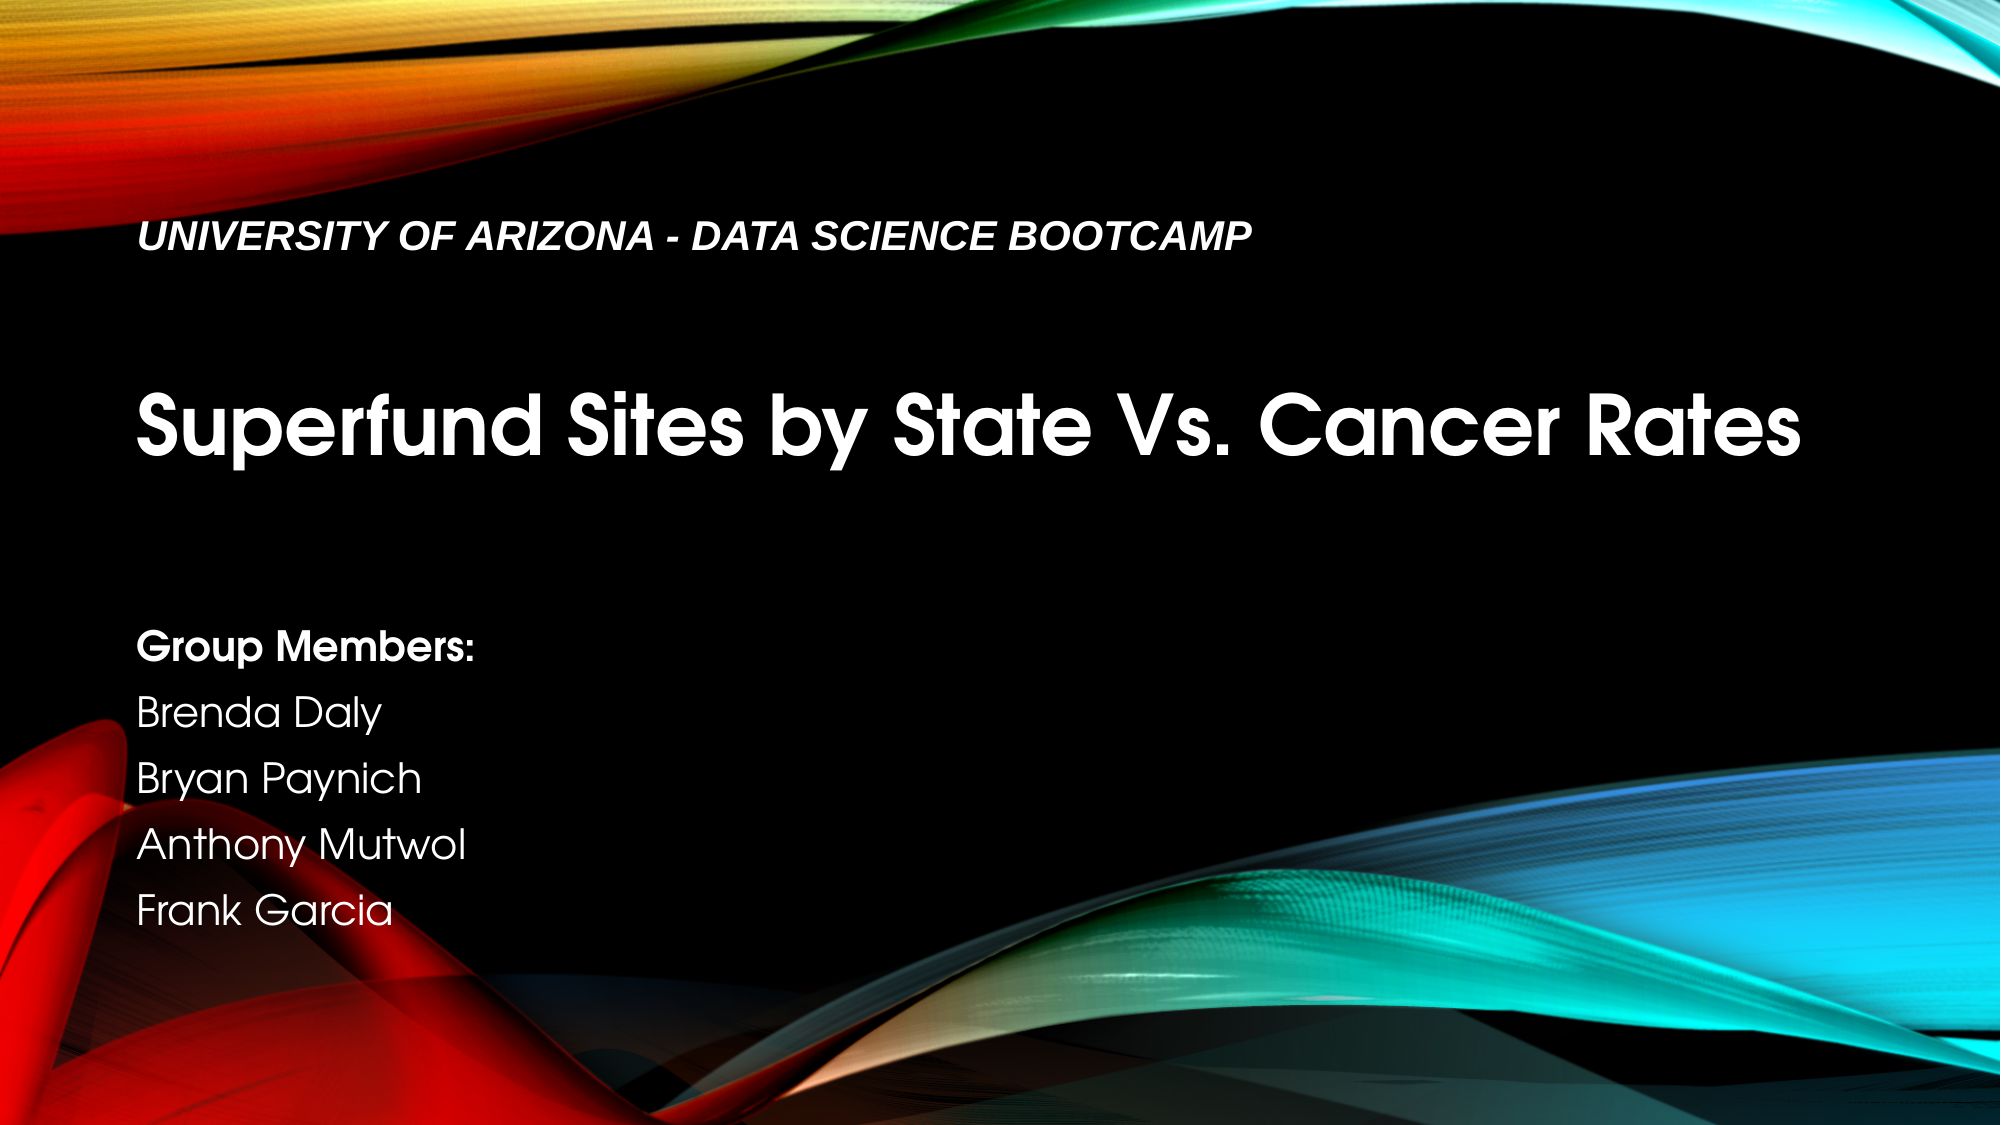

# University of Arizona - Data Science Bootcamp
Superfund Sites by State Vs. Cancer Rates

Group Members:
Brenda Daly
Bryan Paynich
Anthony Mutwol
Frank Garcia